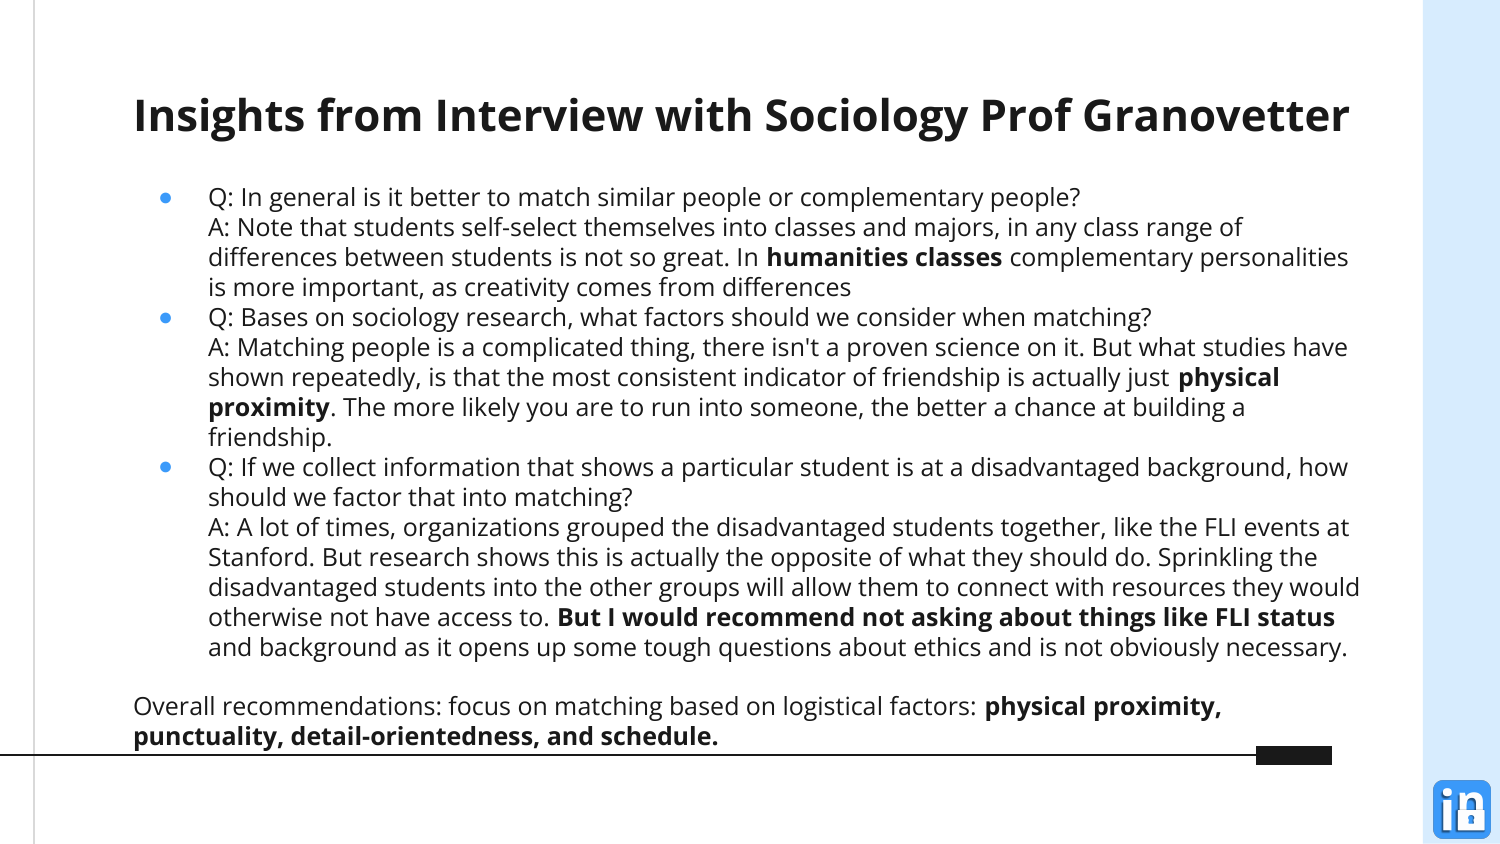

# Insights from Interview with Sociology Prof Granovetter
Q: In general is it better to match similar people or complementary people?
A: Note that students self-select themselves into classes and majors, in any class range of differences between students is not so great. In humanities classes complementary personalities is more important, as creativity comes from differences
Q: Bases on sociology research, what factors should we consider when matching?
A: Matching people is a complicated thing, there isn't a proven science on it. But what studies have shown repeatedly, is that the most consistent indicator of friendship is actually just physical proximity. The more likely you are to run into someone, the better a chance at building a friendship.
Q: If we collect information that shows a particular student is at a disadvantaged background, how should we factor that into matching?
A: A lot of times, organizations grouped the disadvantaged students together, like the FLI events at Stanford. But research shows this is actually the opposite of what they should do. Sprinkling the disadvantaged students into the other groups will allow them to connect with resources they would otherwise not have access to. But I would recommend not asking about things like FLI status and background as it opens up some tough questions about ethics and is not obviously necessary.

Overall recommendations: focus on matching based on logistical factors: physical proximity, punctuality, detail-orientedness, and schedule.